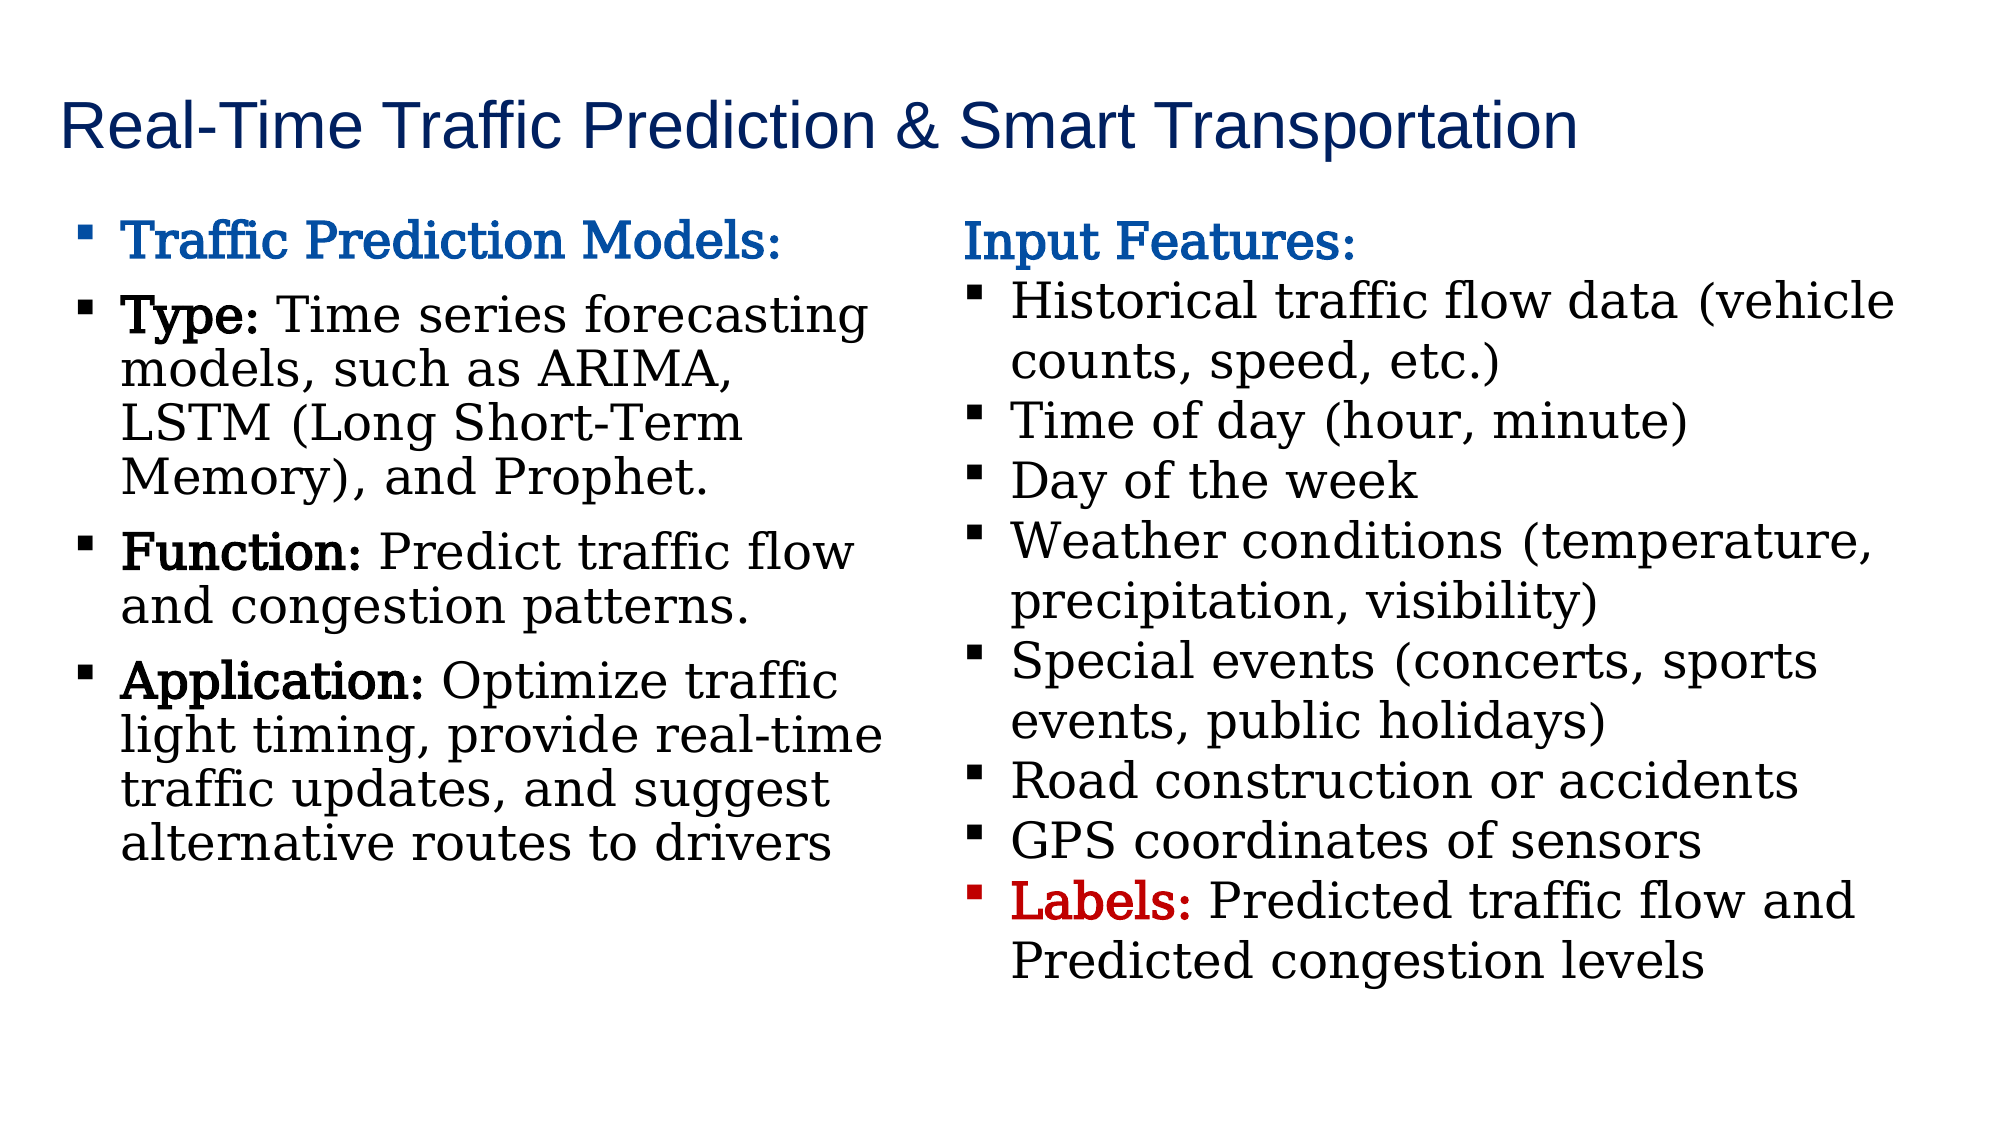

# Real-Time Traffic Prediction & Smart Transportation
Input Features:
Historical traffic flow data (vehicle counts, speed, etc.)
Time of day (hour, minute)
Day of the week
Weather conditions (temperature, precipitation, visibility)
Special events (concerts, sports events, public holidays)
Road construction or accidents
GPS coordinates of sensors
Labels: Predicted traffic flow and Predicted congestion levels
Traffic Prediction Models:
Type: Time series forecasting models, such as ARIMA, LSTM (Long Short-Term Memory), and Prophet.
Function: Predict traffic flow and congestion patterns.
Application: Optimize traffic light timing, provide real-time traffic updates, and suggest alternative routes to drivers